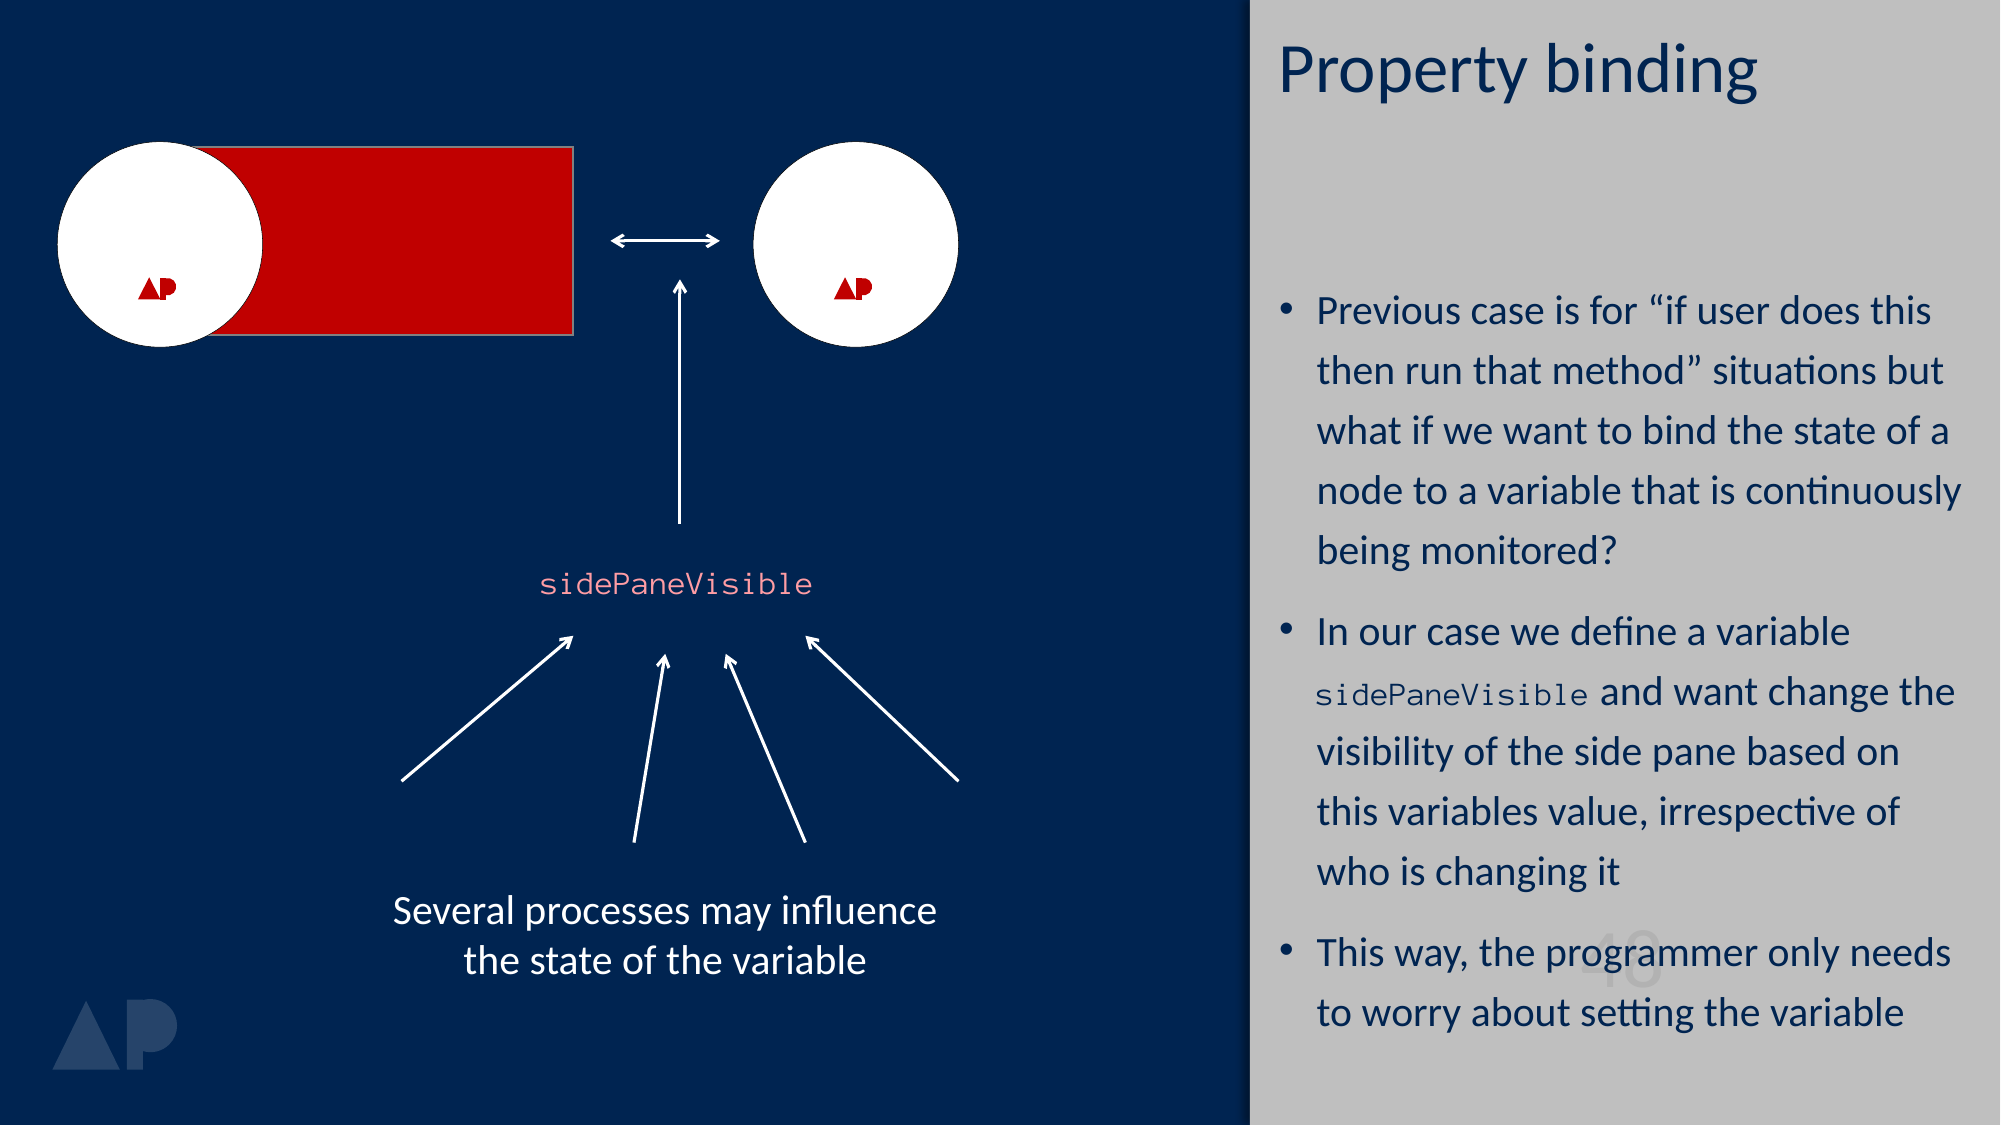

# Property binding

Previous case is for “if user does this then run that method” situations but what if we want to bind the state of a node to a variable that is continuously being monitored?
In our case we define a variable sidePaneVisible and want change the visibility of the side pane based on this variables value, irrespective of who is changing it
This way, the programmer only needs to worry about setting the variable

sidePaneVisible
Several processes may influence the state of the variable